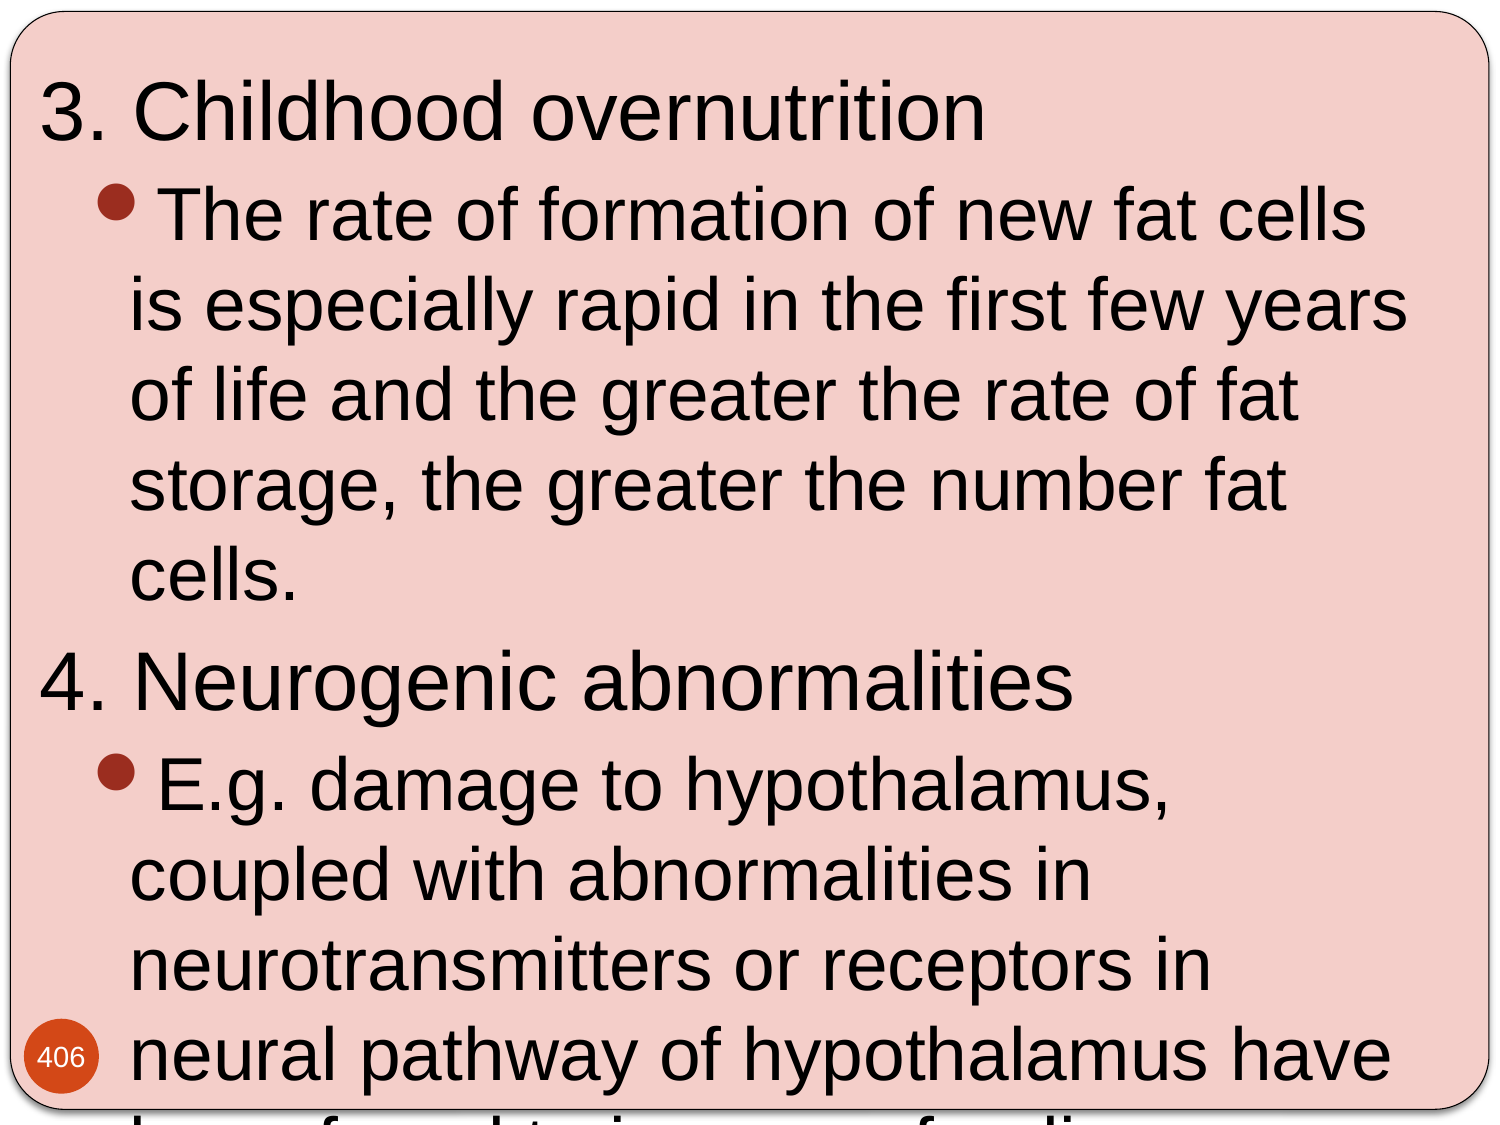

3. Childhood overnutrition
The rate of formation of new fat cells is especially rapid in the first few years of life and the greater the rate of fat storage, the greater the number fat cells.
4. Neurogenic abnormalities
E.g. damage to hypothalamus, coupled with abnormalities in neurotransmitters or receptors in neural pathway of hypothalamus have been found to increase feeding.

406